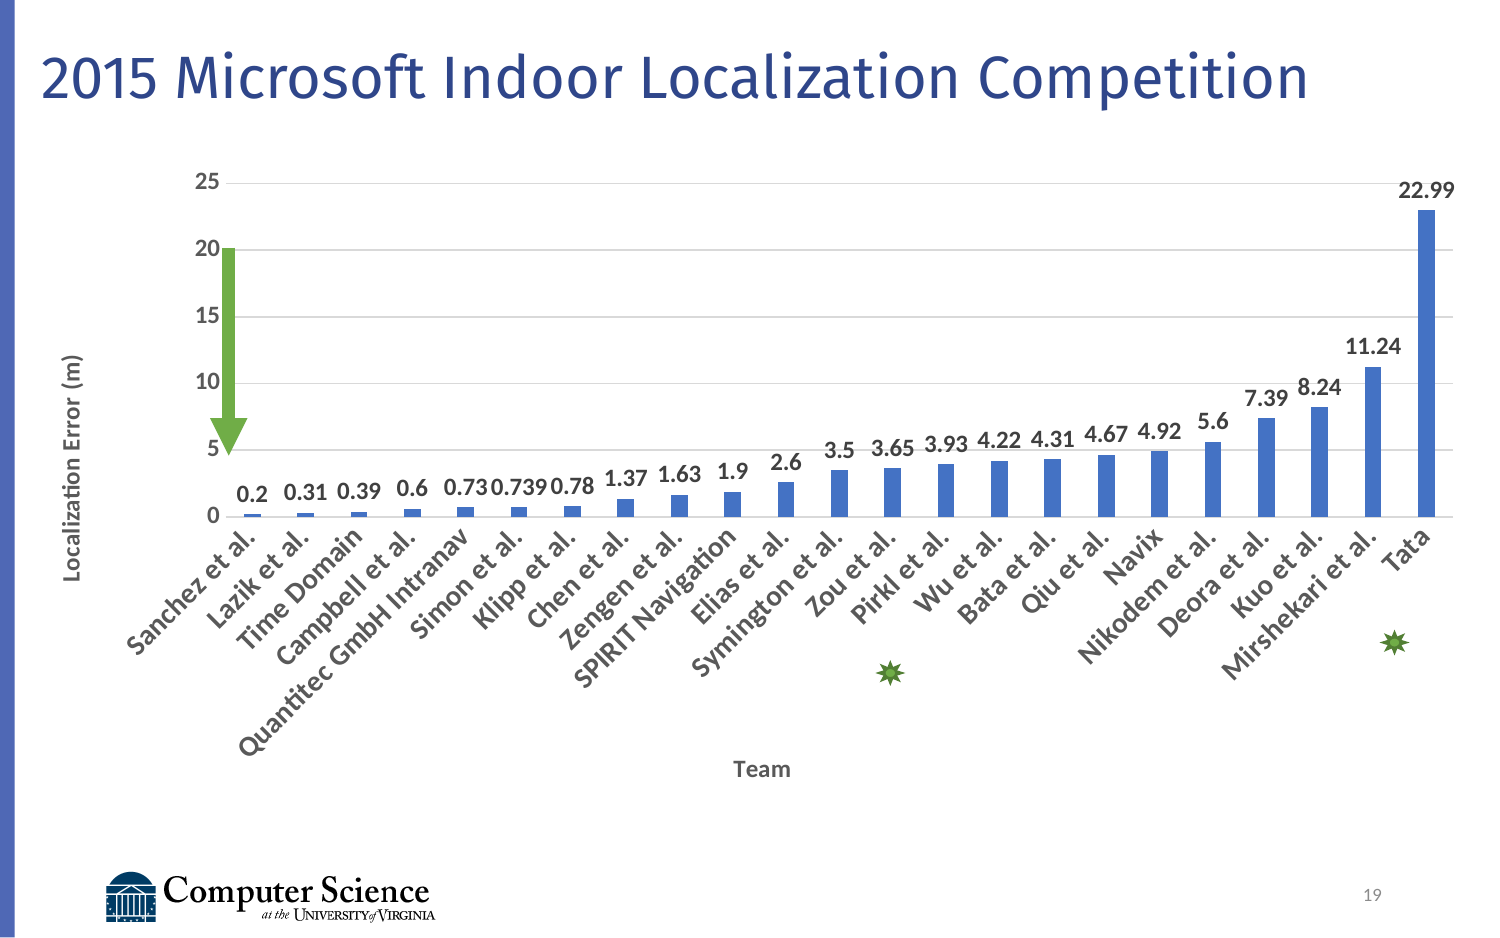

# 2015 Microsoft Indoor Localization Competition

### Chart

| Category |  |
|---|---|
| Sanchez et al. | 0.2 |
| Lazik et al. | 0.31 |
| Time Domain | 0.39 |
| Campbell et al. | 0.6 |
| Quantitec GmbH Intranav | 0.73 |
| Simon et al. | 0.739 |
| Klipp et al. | 0.78 |
| Chen et al. | 1.37 |
| Zengen et al. | 1.63 |
| SPIRIT Navigation | 1.9 |
| Elias et al. | 2.6 |
| Symington et al. | 3.5 |
| Zou et al. | 3.65 |
| Pirkl et al. | 3.93 |
| Wu et al. | 4.22 |
| Bata et al. | 4.31 |
| Qiu et al. | 4.67 |
| Navix | 4.92 |
| Nikodem et al. | 5.6 |
| Deora et al. | 7.39 |
| Kuo et al. | 8.239999999999998 |
| Mirshekari et al. | 11.24 |
| Tata | 22.99 |
19